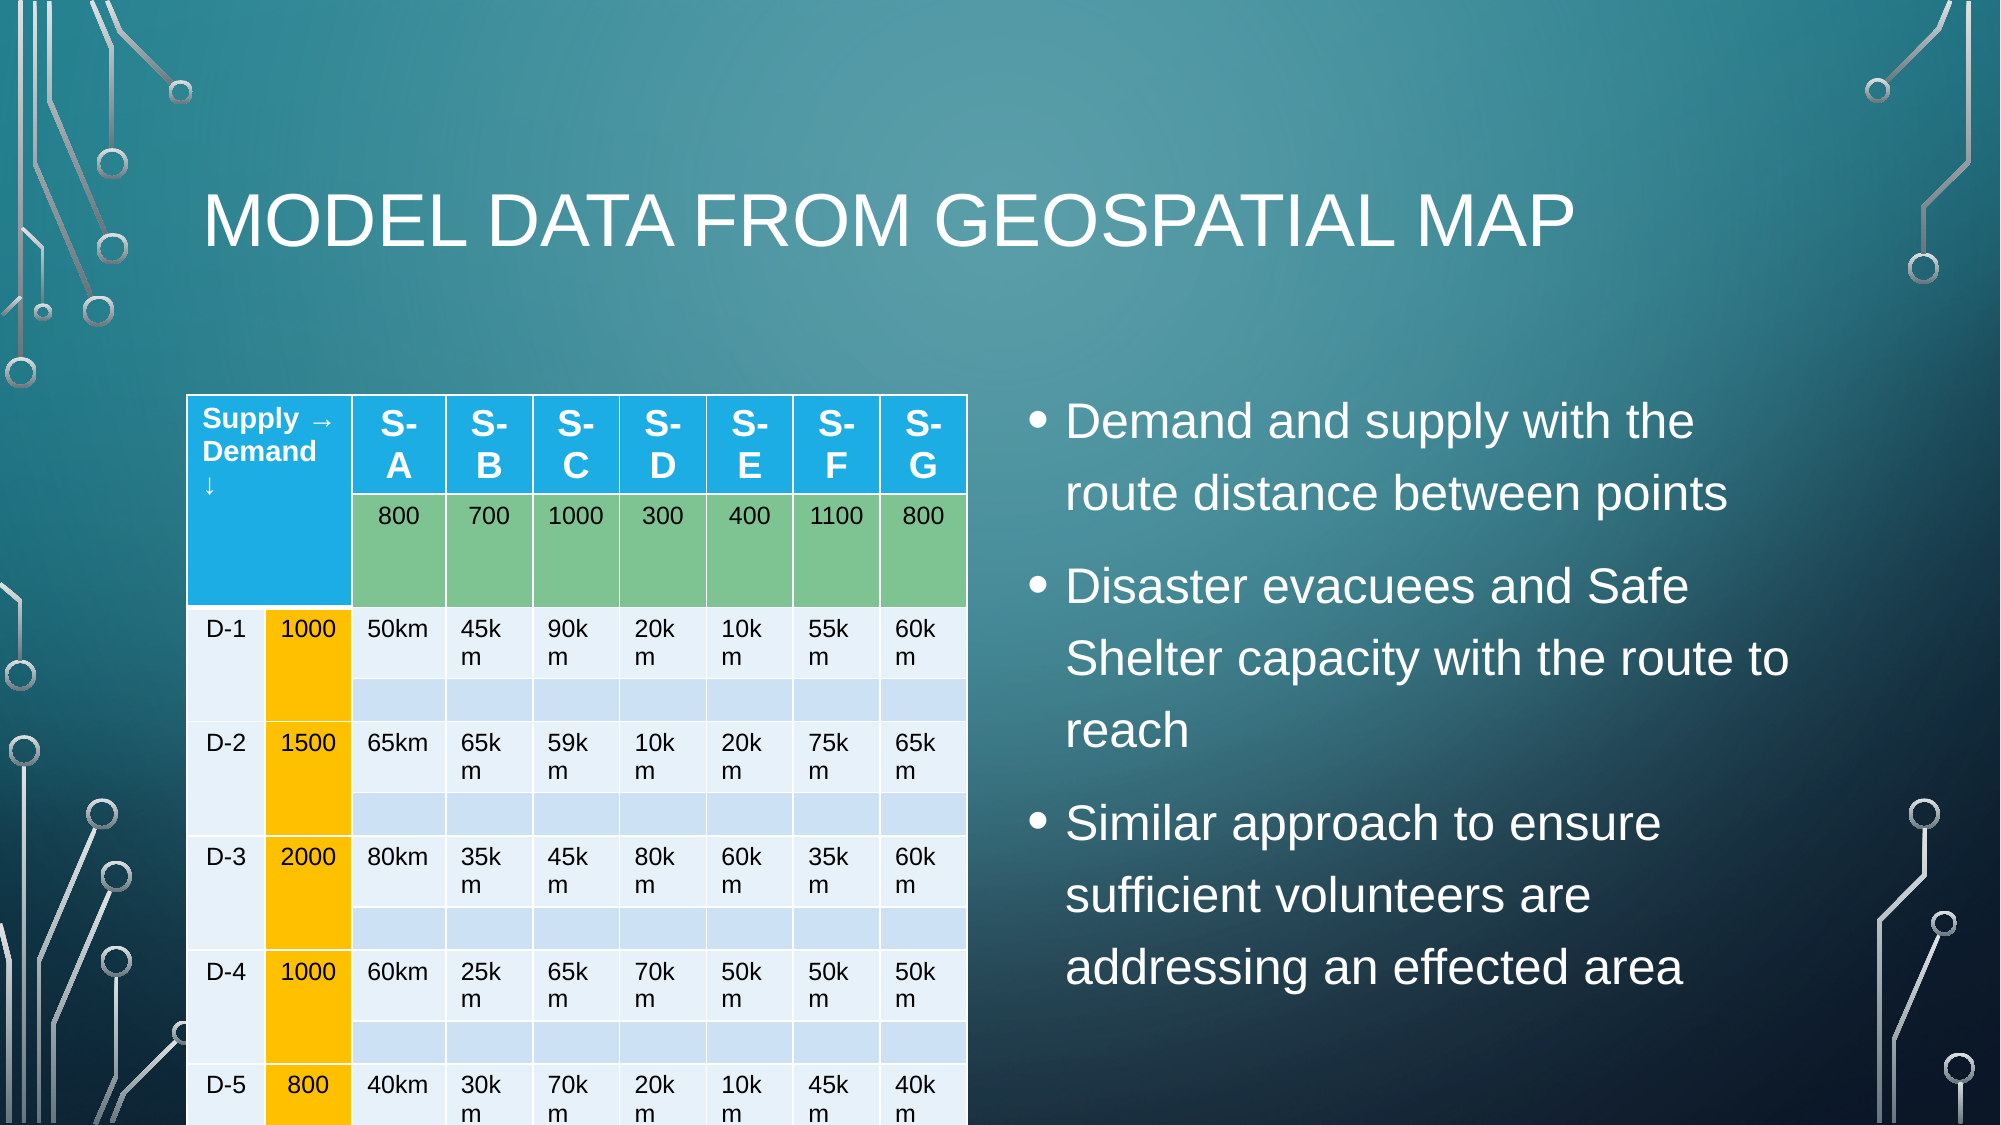

# Model data from geospatial MAP
Demand and supply with the route distance between points
Disaster evacuees and Safe Shelter capacity with the route to reach
Similar approach to ensure sufficient volunteers are addressing an effected area

| Supply → Demand ↓ |  | S-A | S-B | S-C | S-D | S-E | S-F | S-G |
| --- | --- | --- | --- | --- | --- | --- | --- | --- |
|  |  | 800 | 700 | 1000 | 300 | 400 | 1100 | 800 |
| D-1 | 1000 | 50km | 45km | 90km | 20km | 10km | 55km | 60km |
|  |  |  |  |  |  |  |  |  |
| D-2 | 1500 | 65km | 65km | 59km | 10km | 20km | 75km | 65km |
|  |  |  |  |  |  |  |  |  |
| D-3 | 2000 | 80km | 35km | 45km | 80km | 60km | 35km | 60km |
|  |  |  |  |  |  |  |  |  |
| D-4 | 1000 | 60km | 25km | 65km | 70km | 50km | 50km | 50km |
|  |  |  |  |  |  |  |  |  |
| D-5 | 800 | 40km | 30km | 70km | 20km | 10km | 45km | 40km |
|  |  |  |  |  |  |  |  |  |